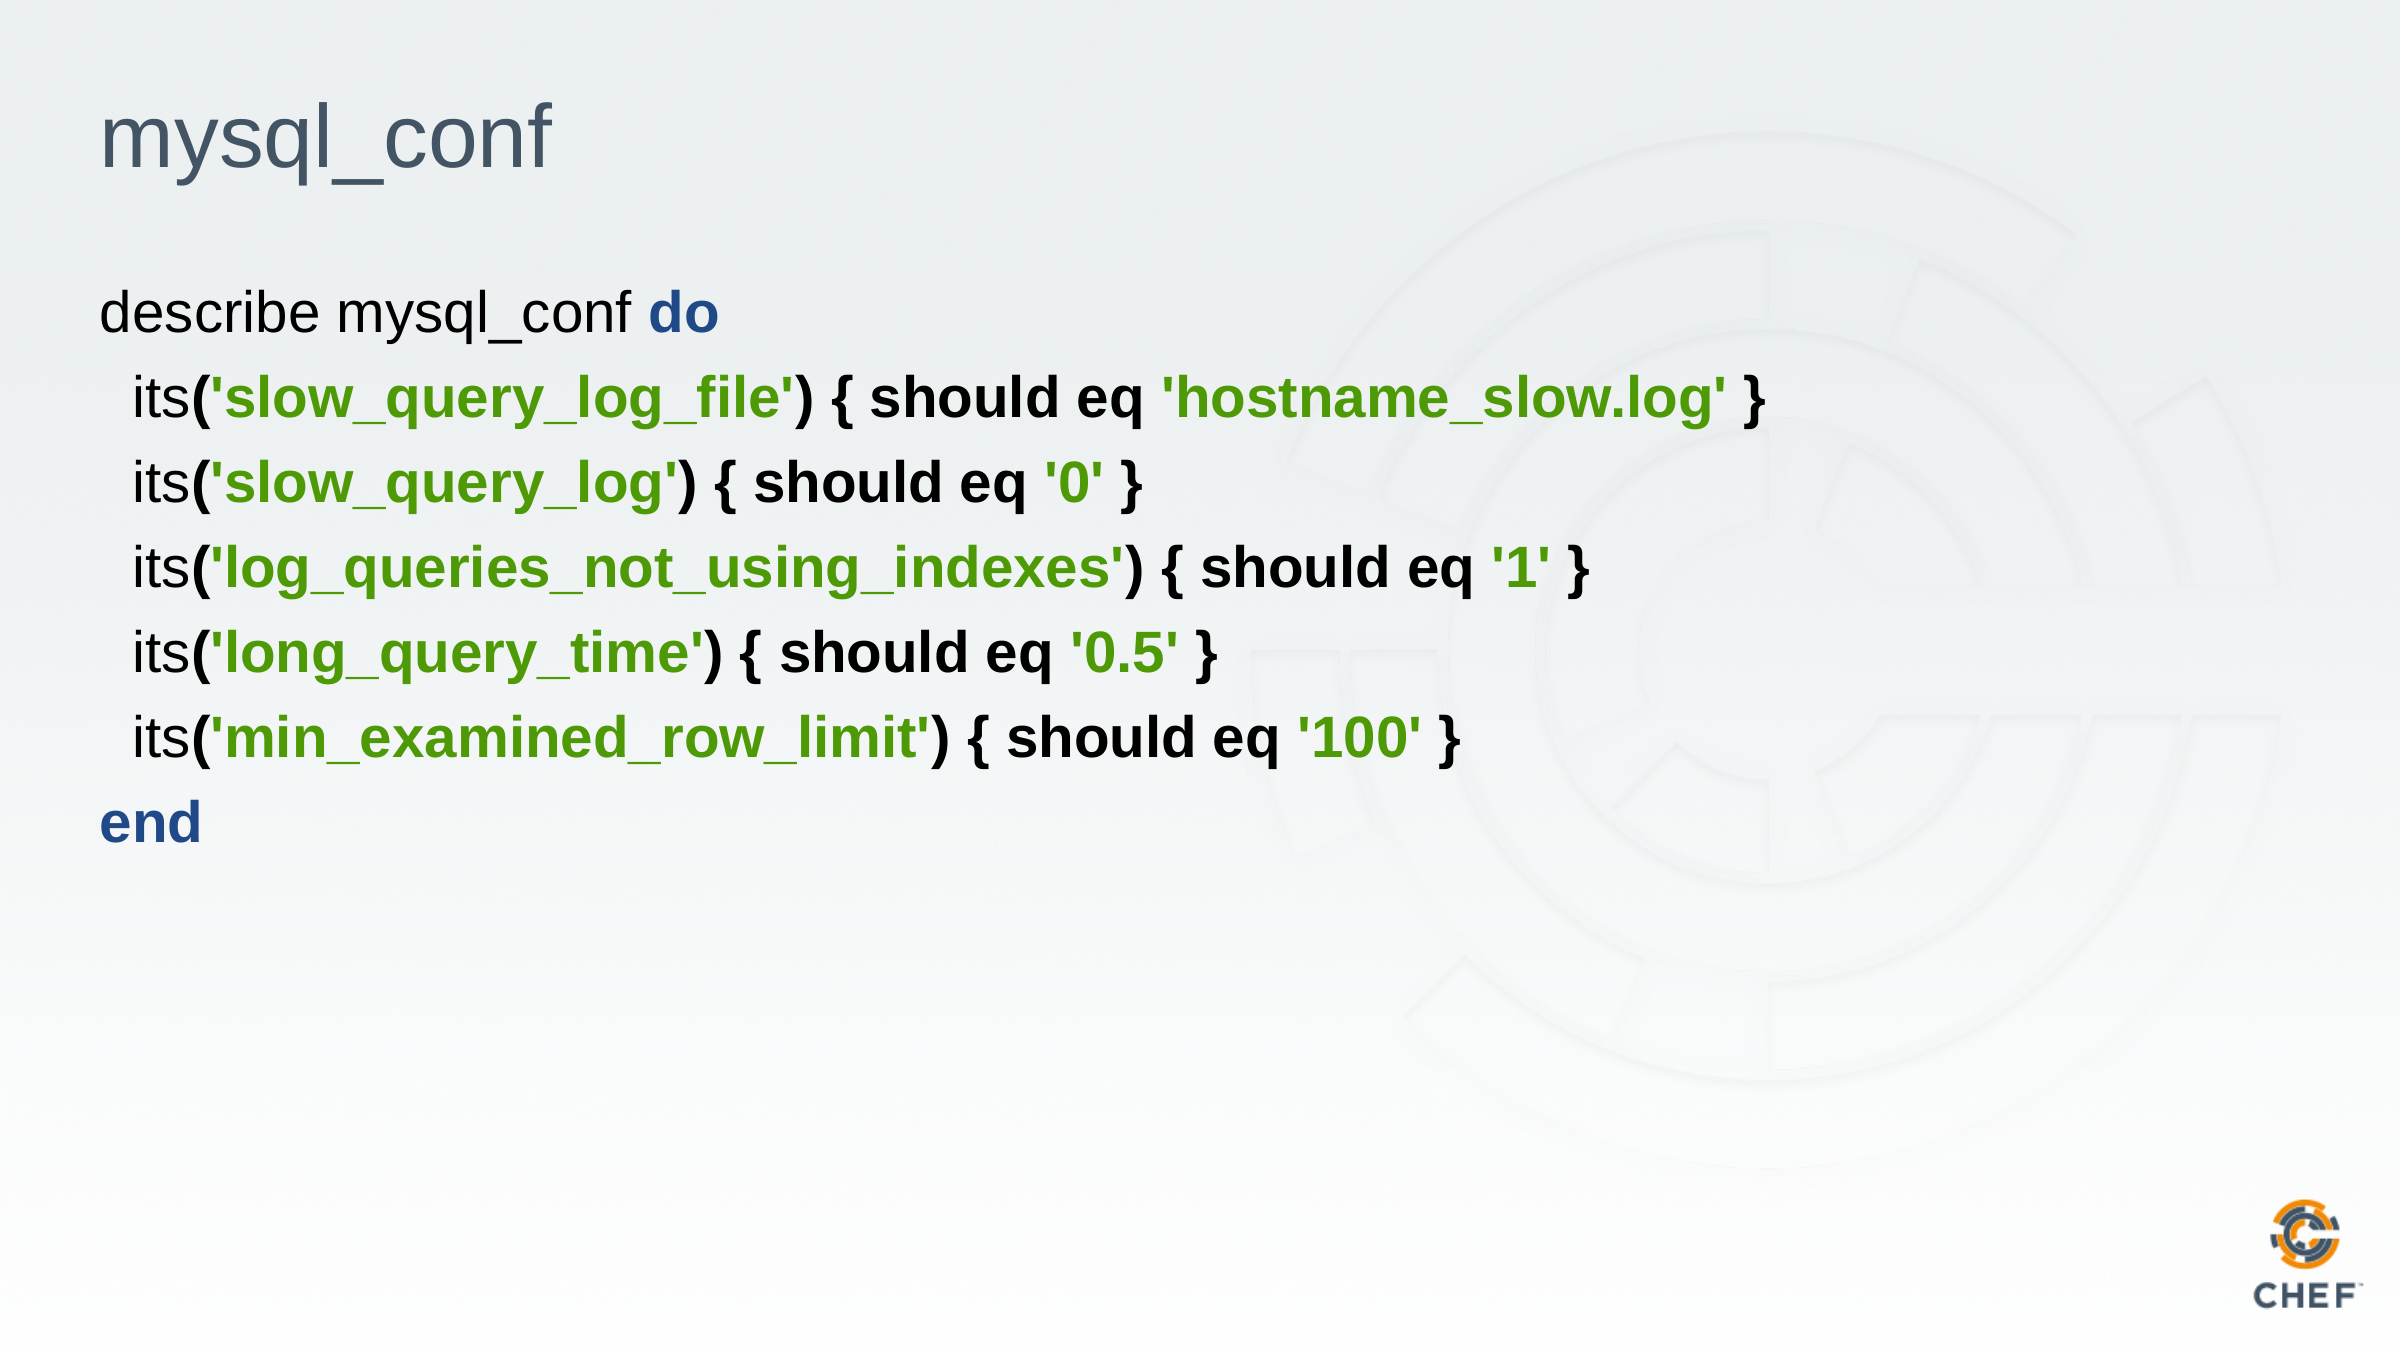

# mysql_conf
describe mysql_conf do
  its('slow_query_log_file') { should eq 'hostname_slow.log' }
  its('slow_query_log') { should eq '0' }
  its('log_queries_not_using_indexes') { should eq '1' }
  its('long_query_time') { should eq '0.5' }
  its('min_examined_row_limit') { should eq '100' }
end